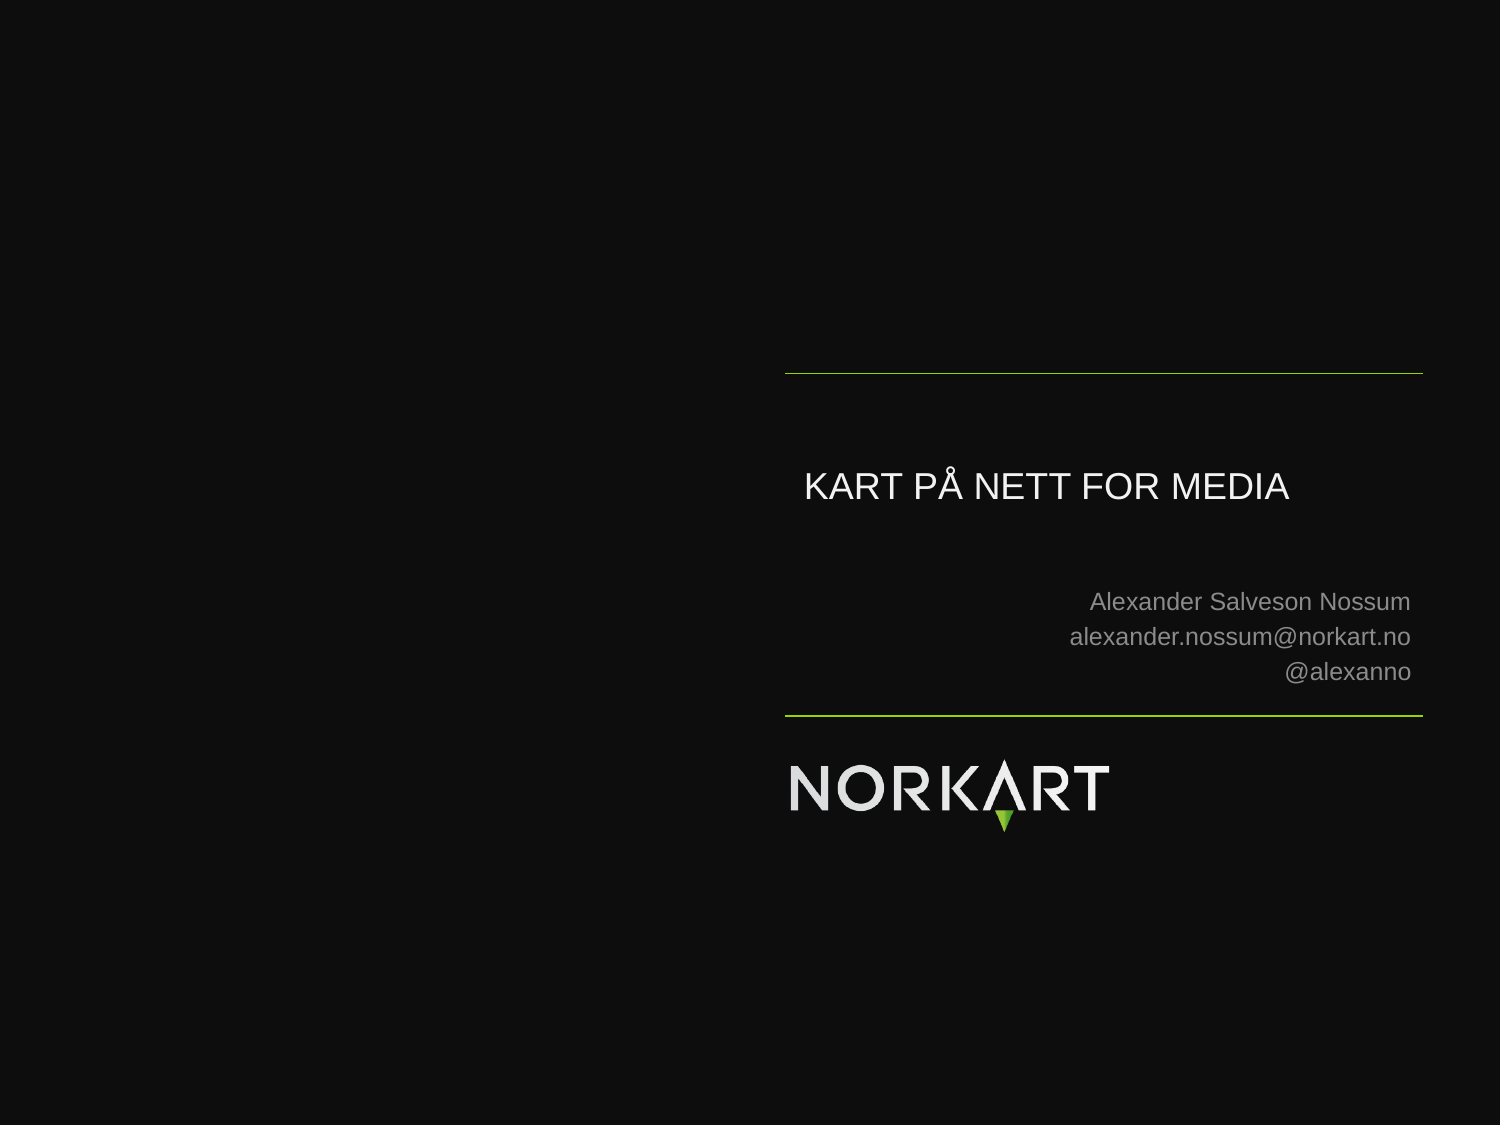

# Kart på nett for media
Alexander Salveson Nossum
alexander.nossum@norkart.no
@alexanno